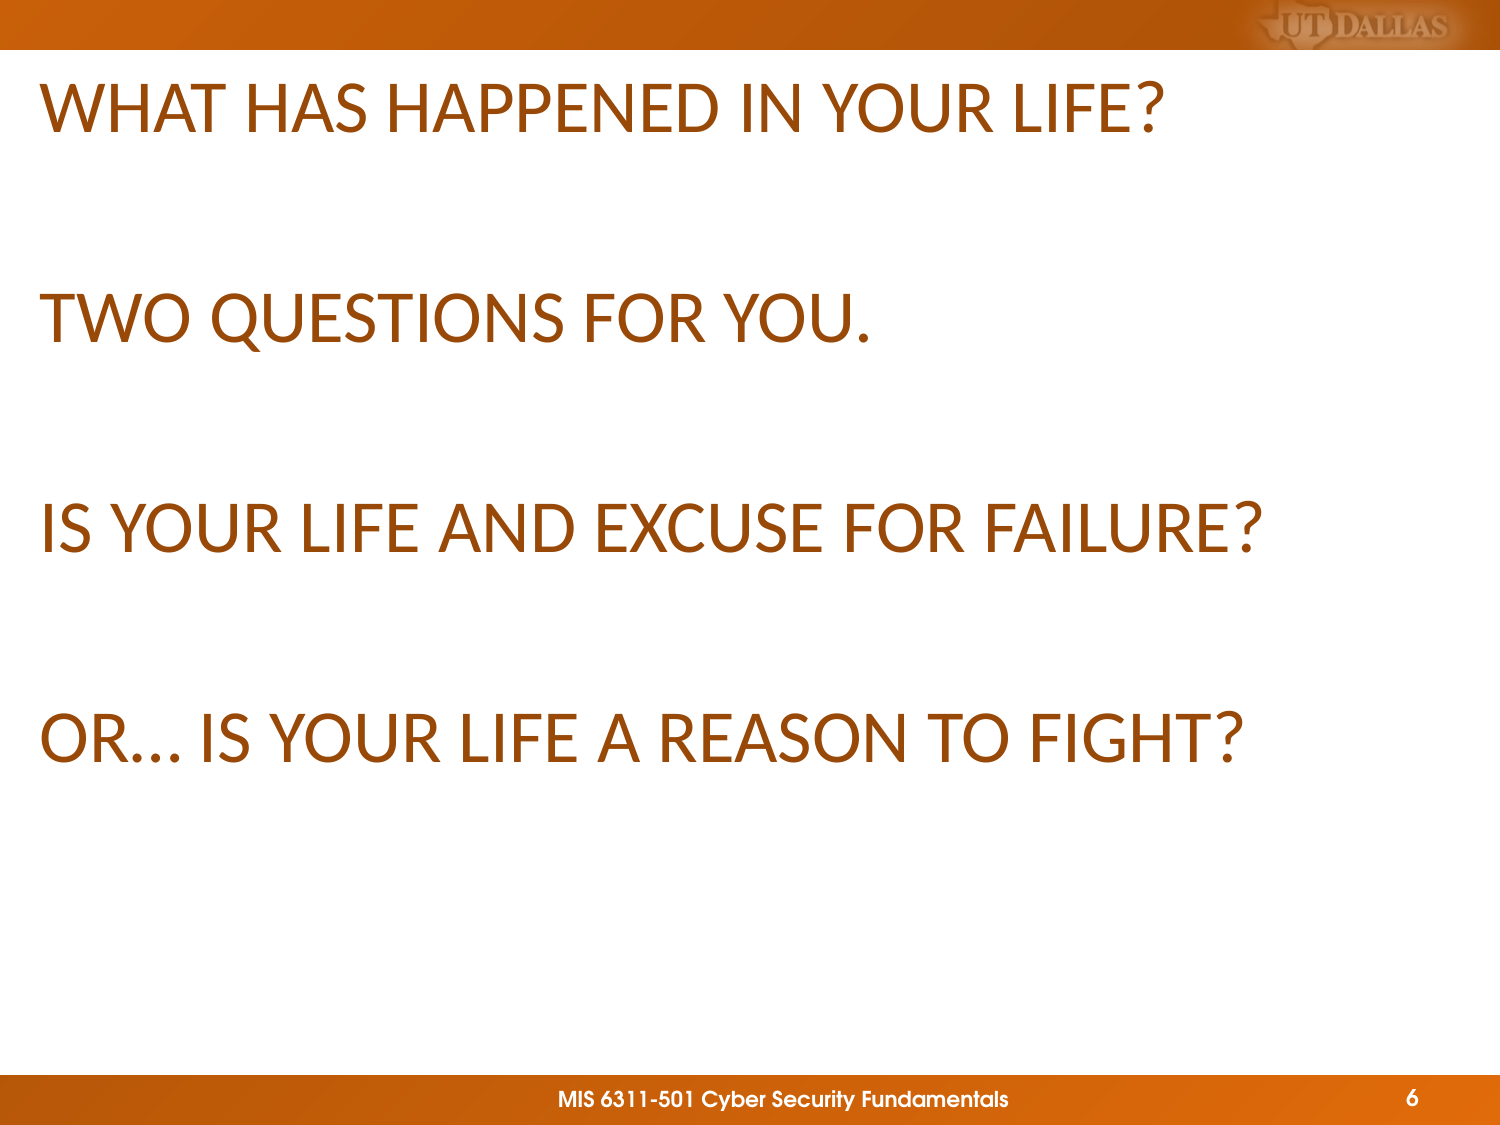

WHAT HAS HAPPENED IN YOUR LIFE?

TWO QUESTIONS FOR YOU.

IS YOUR LIFE AND EXCUSE FOR FAILURE?

OR… IS YOUR LIFE A REASON TO FIGHT?

6